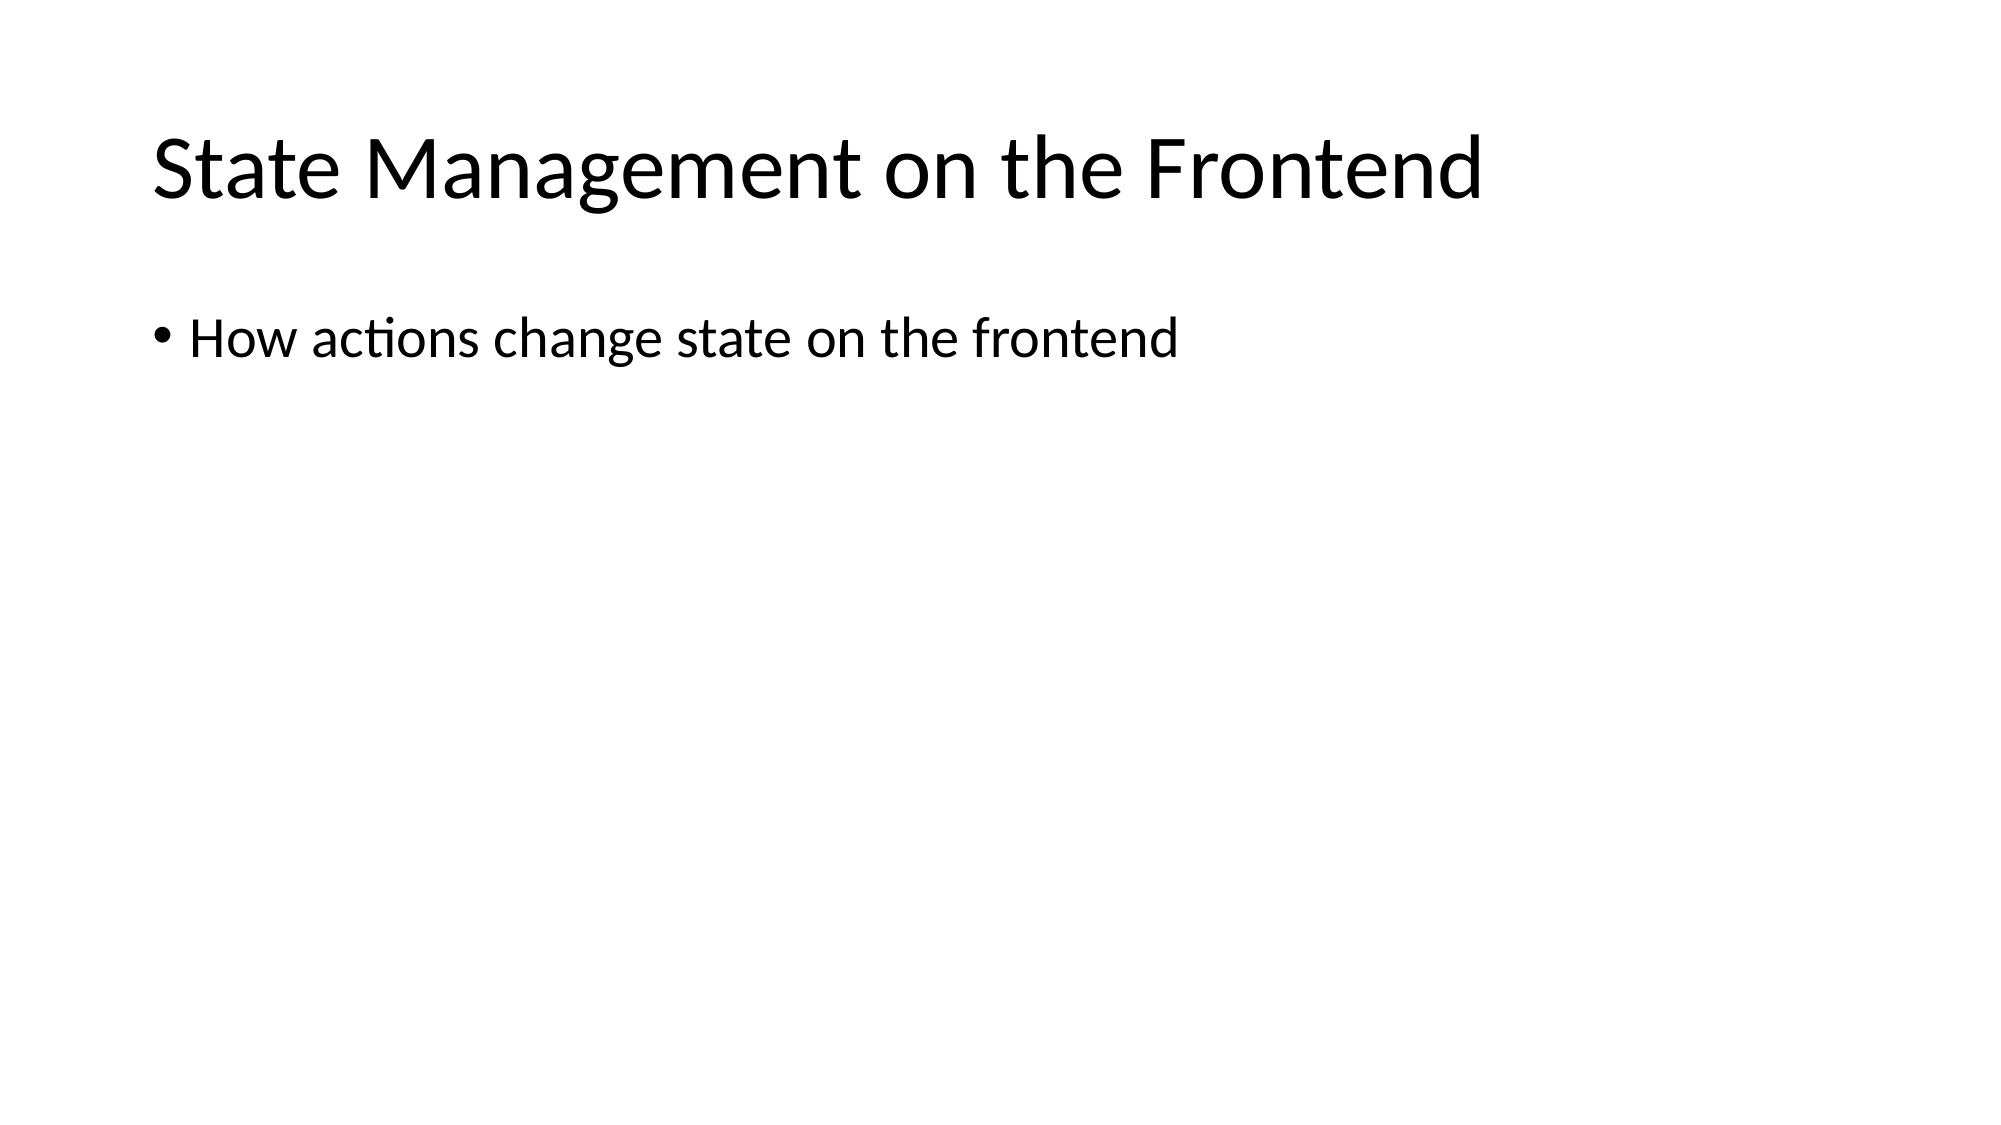

# State Management on the Frontend
How actions change state on the frontend